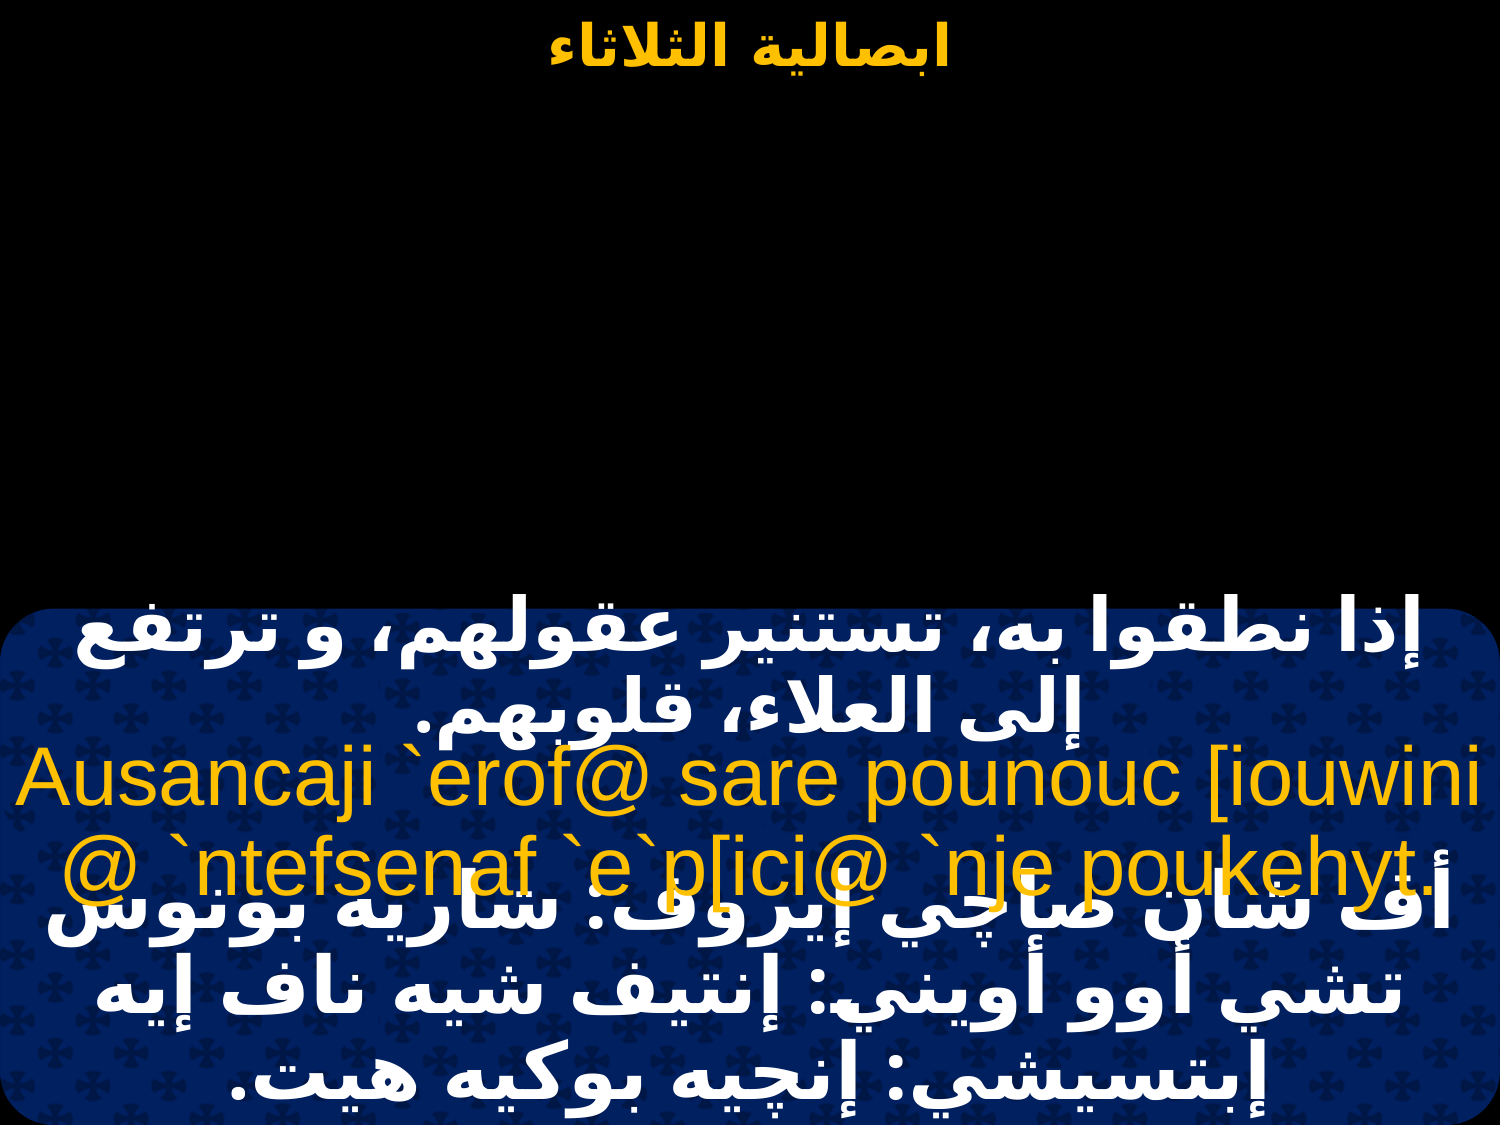

#
إذا نطقوا به، تستنير عقولهم، و ترتفع إلى العلاء، قلوبهم.
Ausancaji `erof@ sare pounouc [iouwini @ `ntefsenaf `e`p[ici@ `nje poukehyt.
أڤ شان صاچي إيروف: شاريه بونوس تشي أوو أويني: إنتيف شيه ناف إيه إبتسيشي: إنچيه بوكيه هيت.